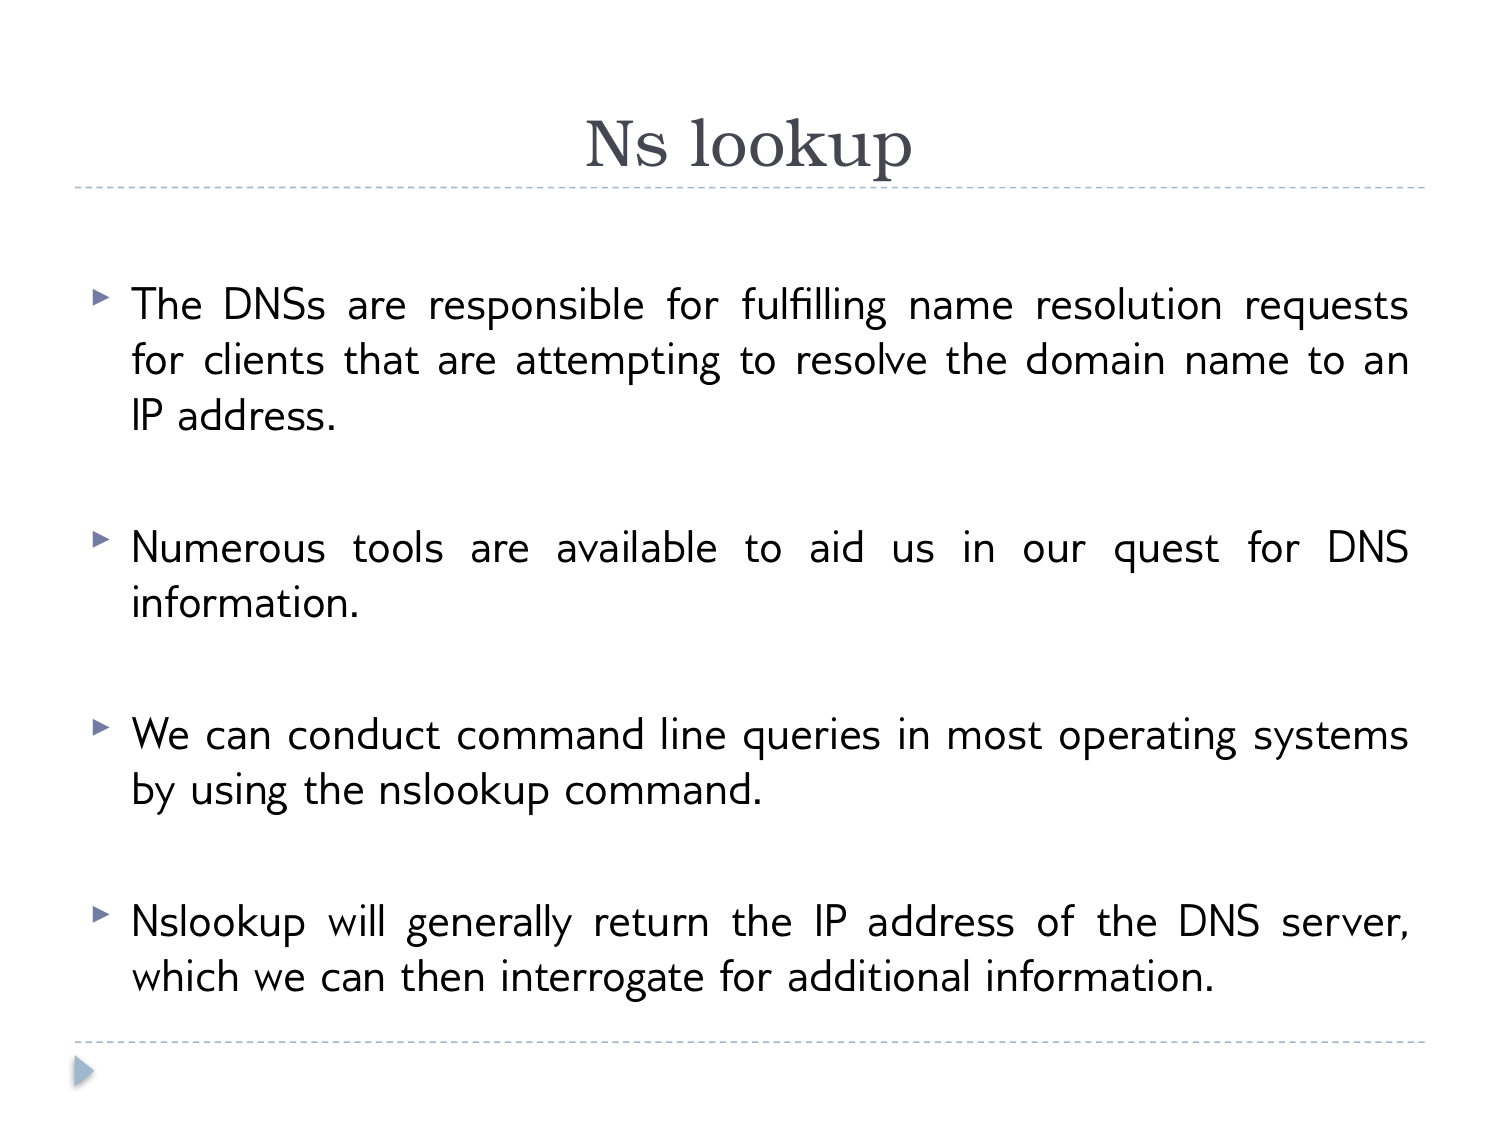

# Ns lookup

The DNSs are responsible for fulfilling name resolution requests for clients that are attempting to resolve the domain name to an IP address.

Numerous tools are available to aid us in our quest for DNS information.

We can conduct command line queries in most operating systems by using the nslookup command.

Nslookup will generally return the IP address of the DNS server, which we can then interrogate for additional information.